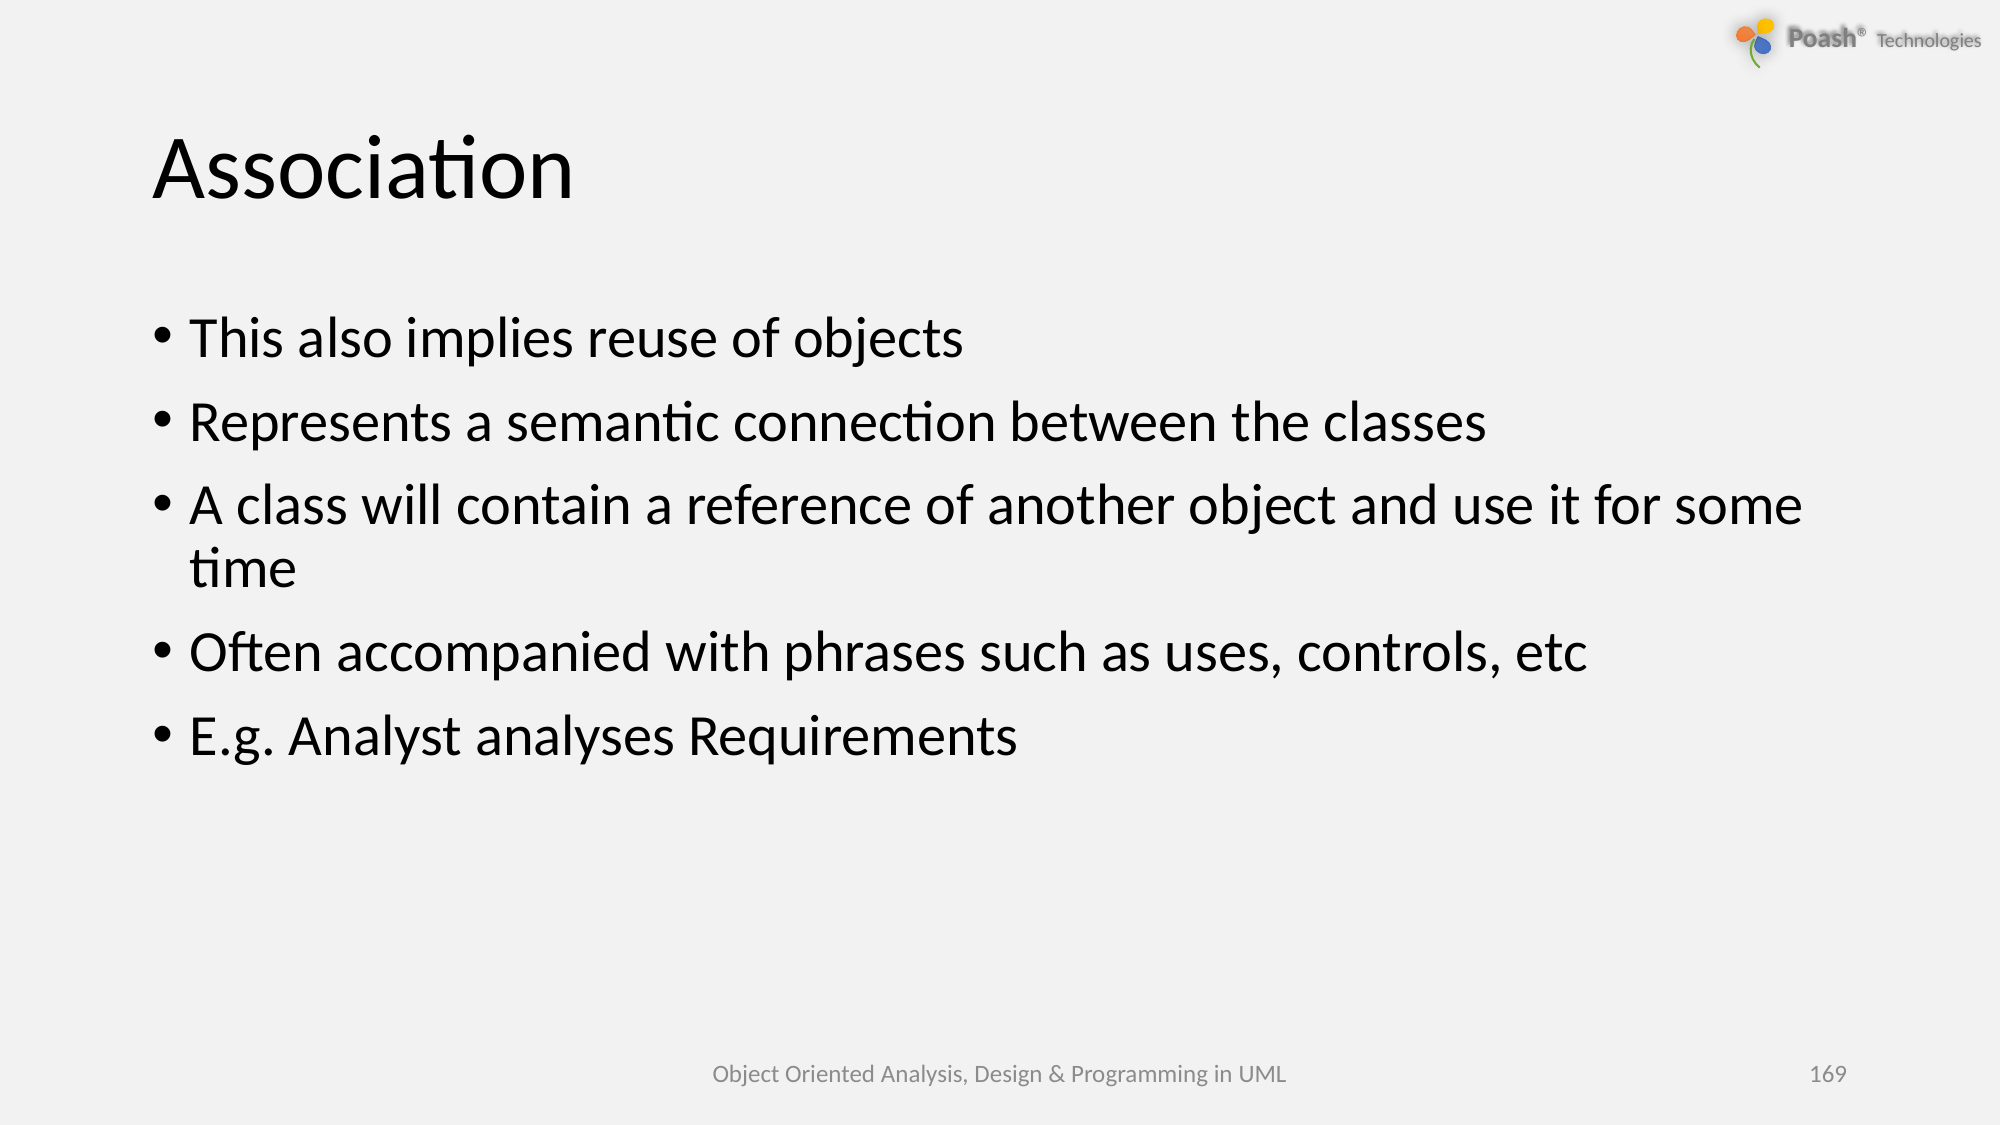

# Association
This also implies reuse of objects
Represents a semantic connection between the classes
A class will contain a reference of another object and use it for some time
Often accompanied with phrases such as uses, controls, etc
E.g. Analyst analyses Requirements

Object Oriented Analysis, Design & Programming in UML
169